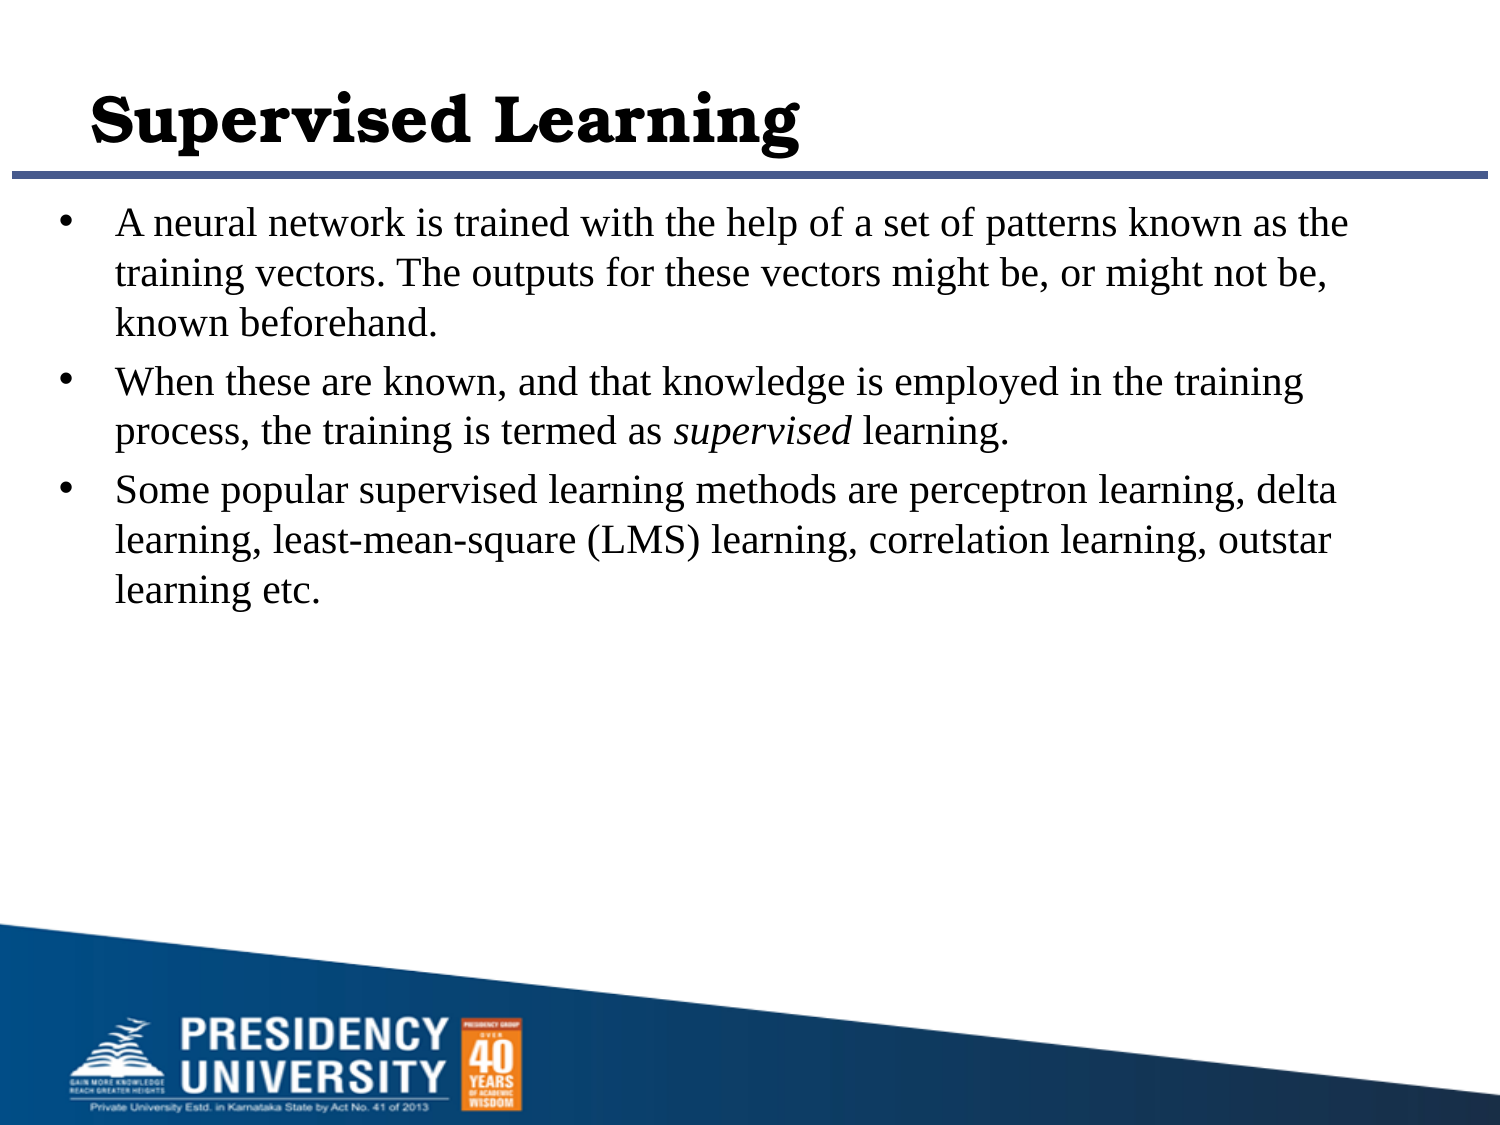

# Supervised Learning
A neural network is trained with the help of a set of patterns known as the training vectors. The outputs for these vectors might be, or might not be, known beforehand.
When these are known, and that knowledge is employed in the training process, the training is termed as supervised learning.
Some popular supervised learning methods are perceptron learning, delta learning, least-mean-square (LMS) learning, correlation learning, outstar learning etc.